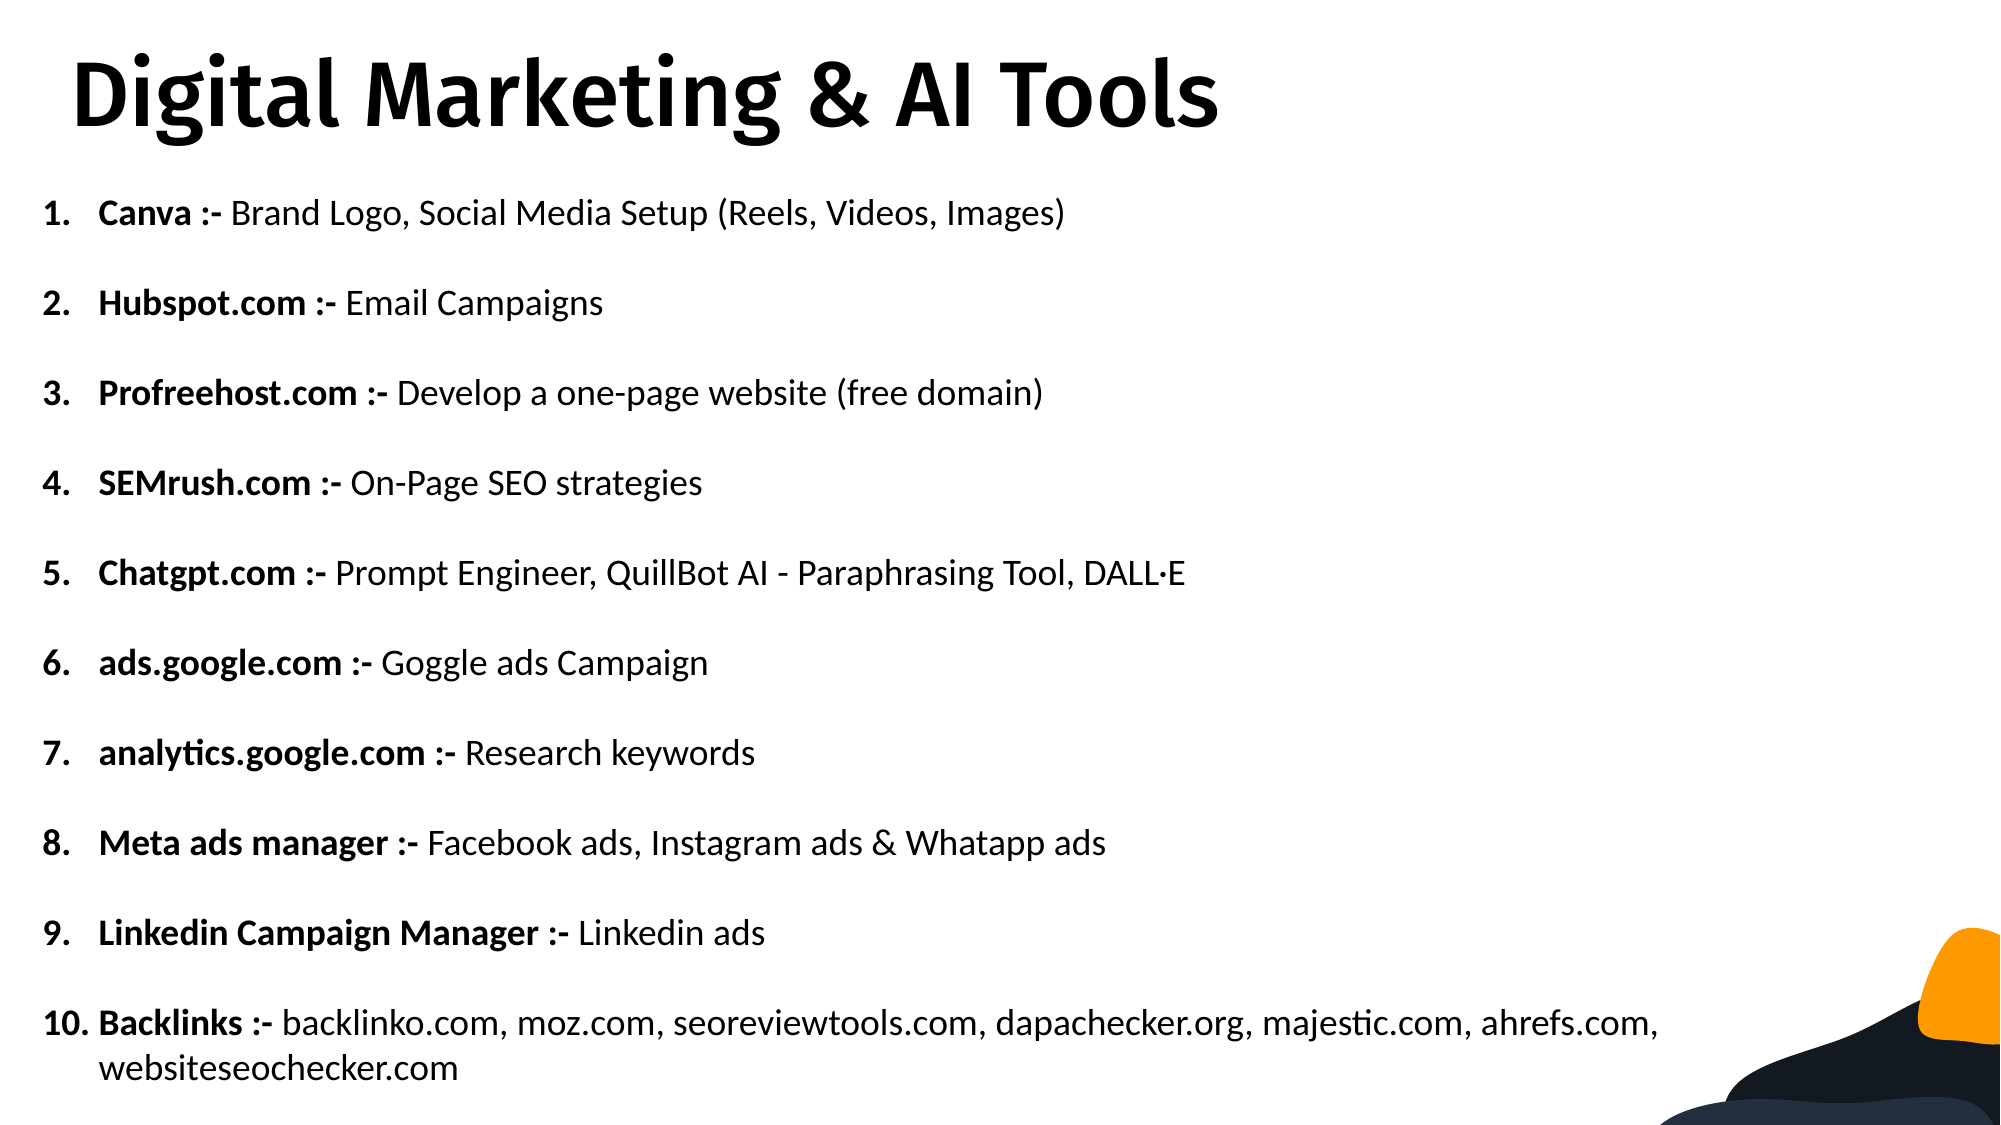

Digital Marketing & AI Tools
Canva :- Brand Logo, Social Media Setup (Reels, Videos, Images)

Hubspot.com :- Email Campaigns

Profreehost.com :- Develop a one-page website (free domain)

SEMrush.com :- On-Page SEO strategies

Chatgpt.com :- Prompt Engineer, QuillBot AI - Paraphrasing Tool, DALL·E

ads.google.com :- Goggle ads Campaign

analytics.google.com :- Research keywords

Meta ads manager :- Facebook ads, Instagram ads & Whatapp ads

Linkedin Campaign Manager :- Linkedin ads

Backlinks :- backlinko.com, moz.com, seoreviewtools.com, dapachecker.org, majestic.com, ahrefs.com,  websiteseochecker.com